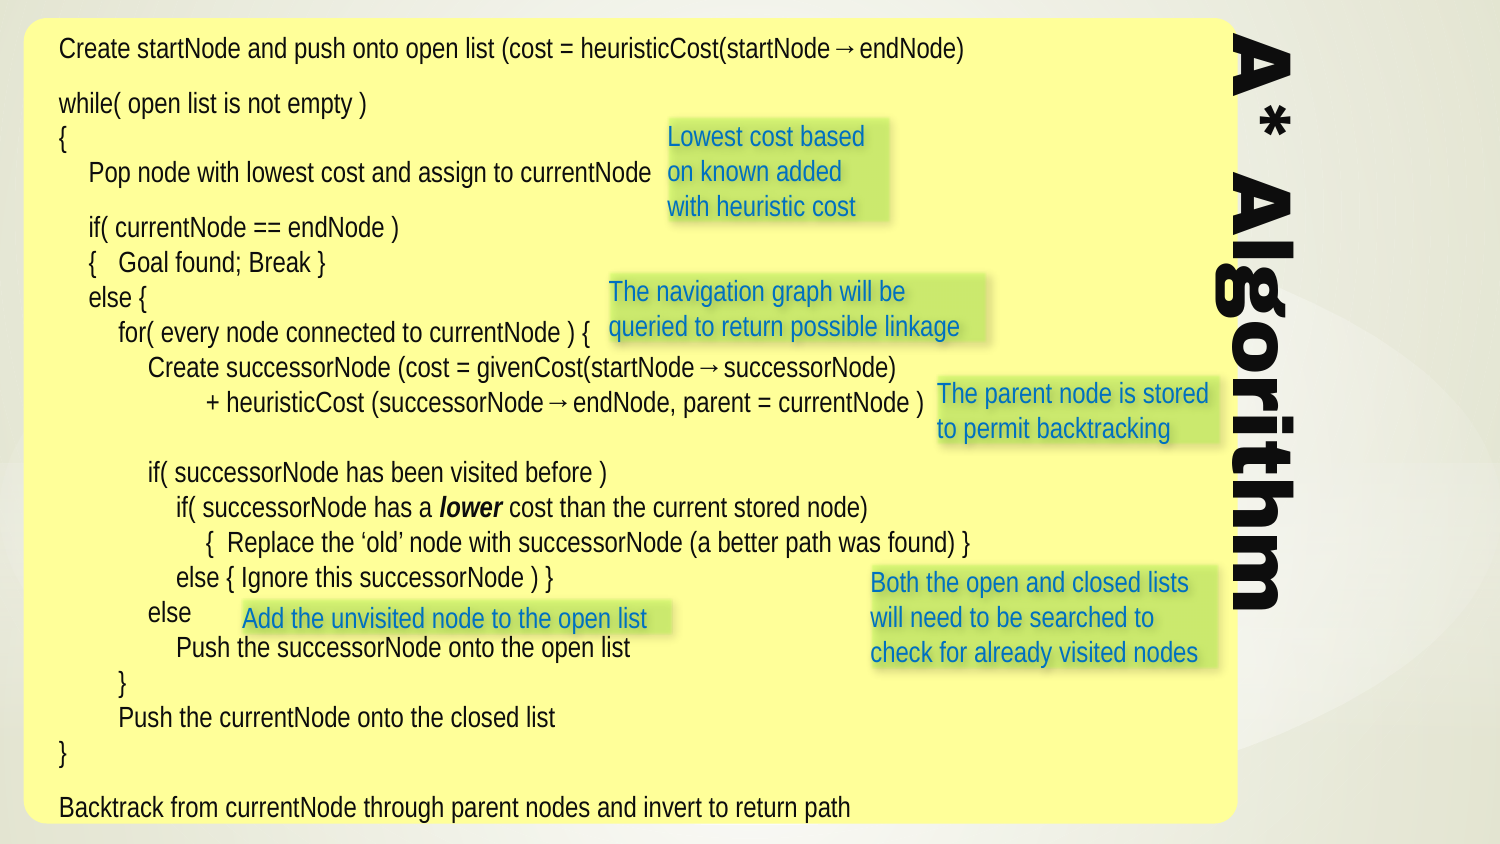

Create startNode and push onto open list (cost = heuristicCost(startNode→endNode)

while( open list is not empty )
{
	Pop node with lowest cost and assign to currentNode

	if( currentNode == endNode )
	{	Goal found; Break }
	else {
		for( every node connected to currentNode ) {
			Create successorNode (cost = givenCost(startNode→successorNode)
					+ heuristicCost (successorNode→endNode, parent = currentNode )

			if( successorNode has been visited before )
				if( successorNode has a lower cost than the current stored node)
					{  Replace the ‘old’ node with successorNode (a better path was found) }
				else { Ignore this successorNode ) }
			else
				Push the successorNode onto the open list
		}
		Push the currentNode onto the closed list
}

Backtrack from currentNode through parent nodes and invert to return path
Lowest cost based on known added with heuristic cost
The navigation graph will be queried to return possible linkage
The parent node is stored to permit backtracking
A* Algorithm
Both the open and closed lists will need to be searched to check for already visited nodes
Add the unvisited node to the open list